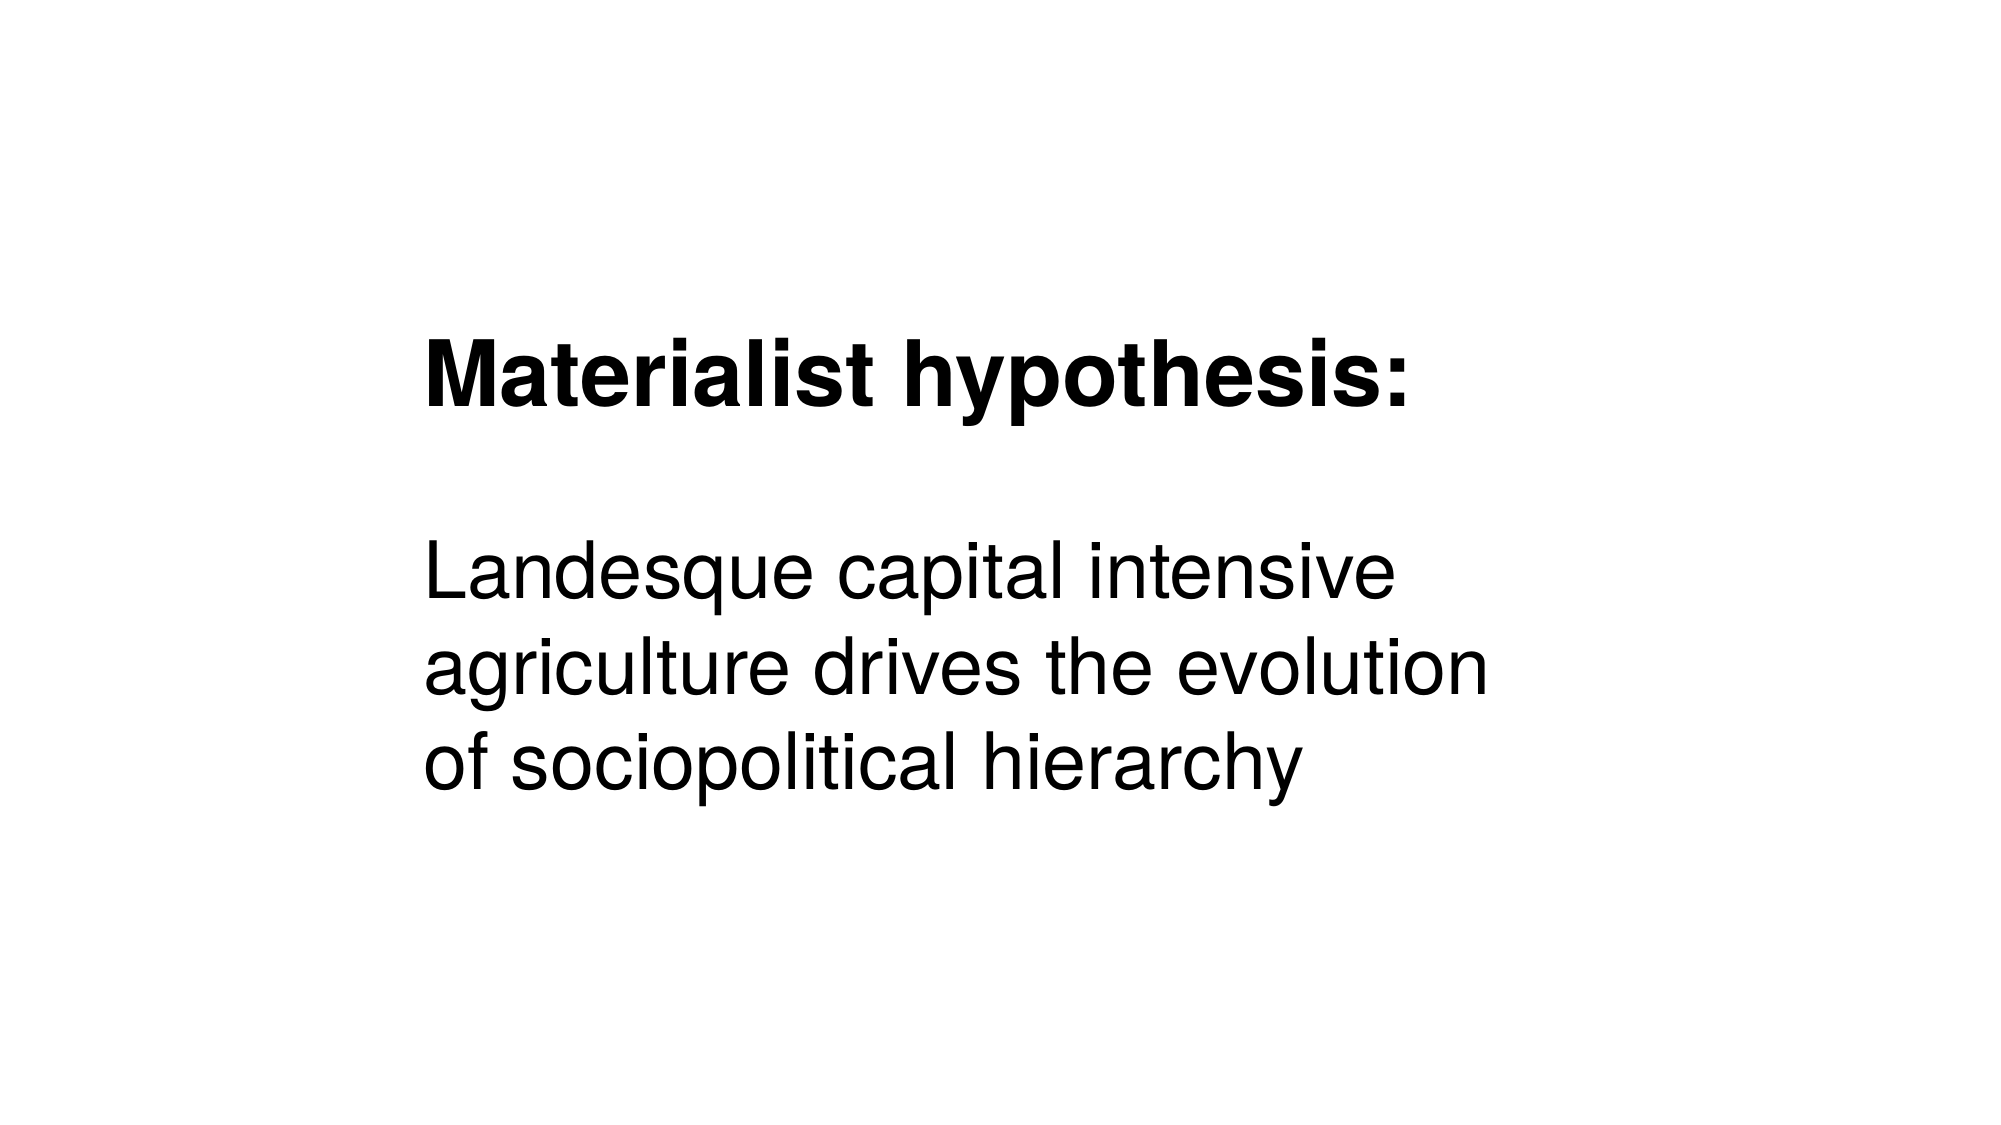

Materialist hypothesis:

Landesque capital intensive agriculture drives the evolution of sociopolitical hierarchy